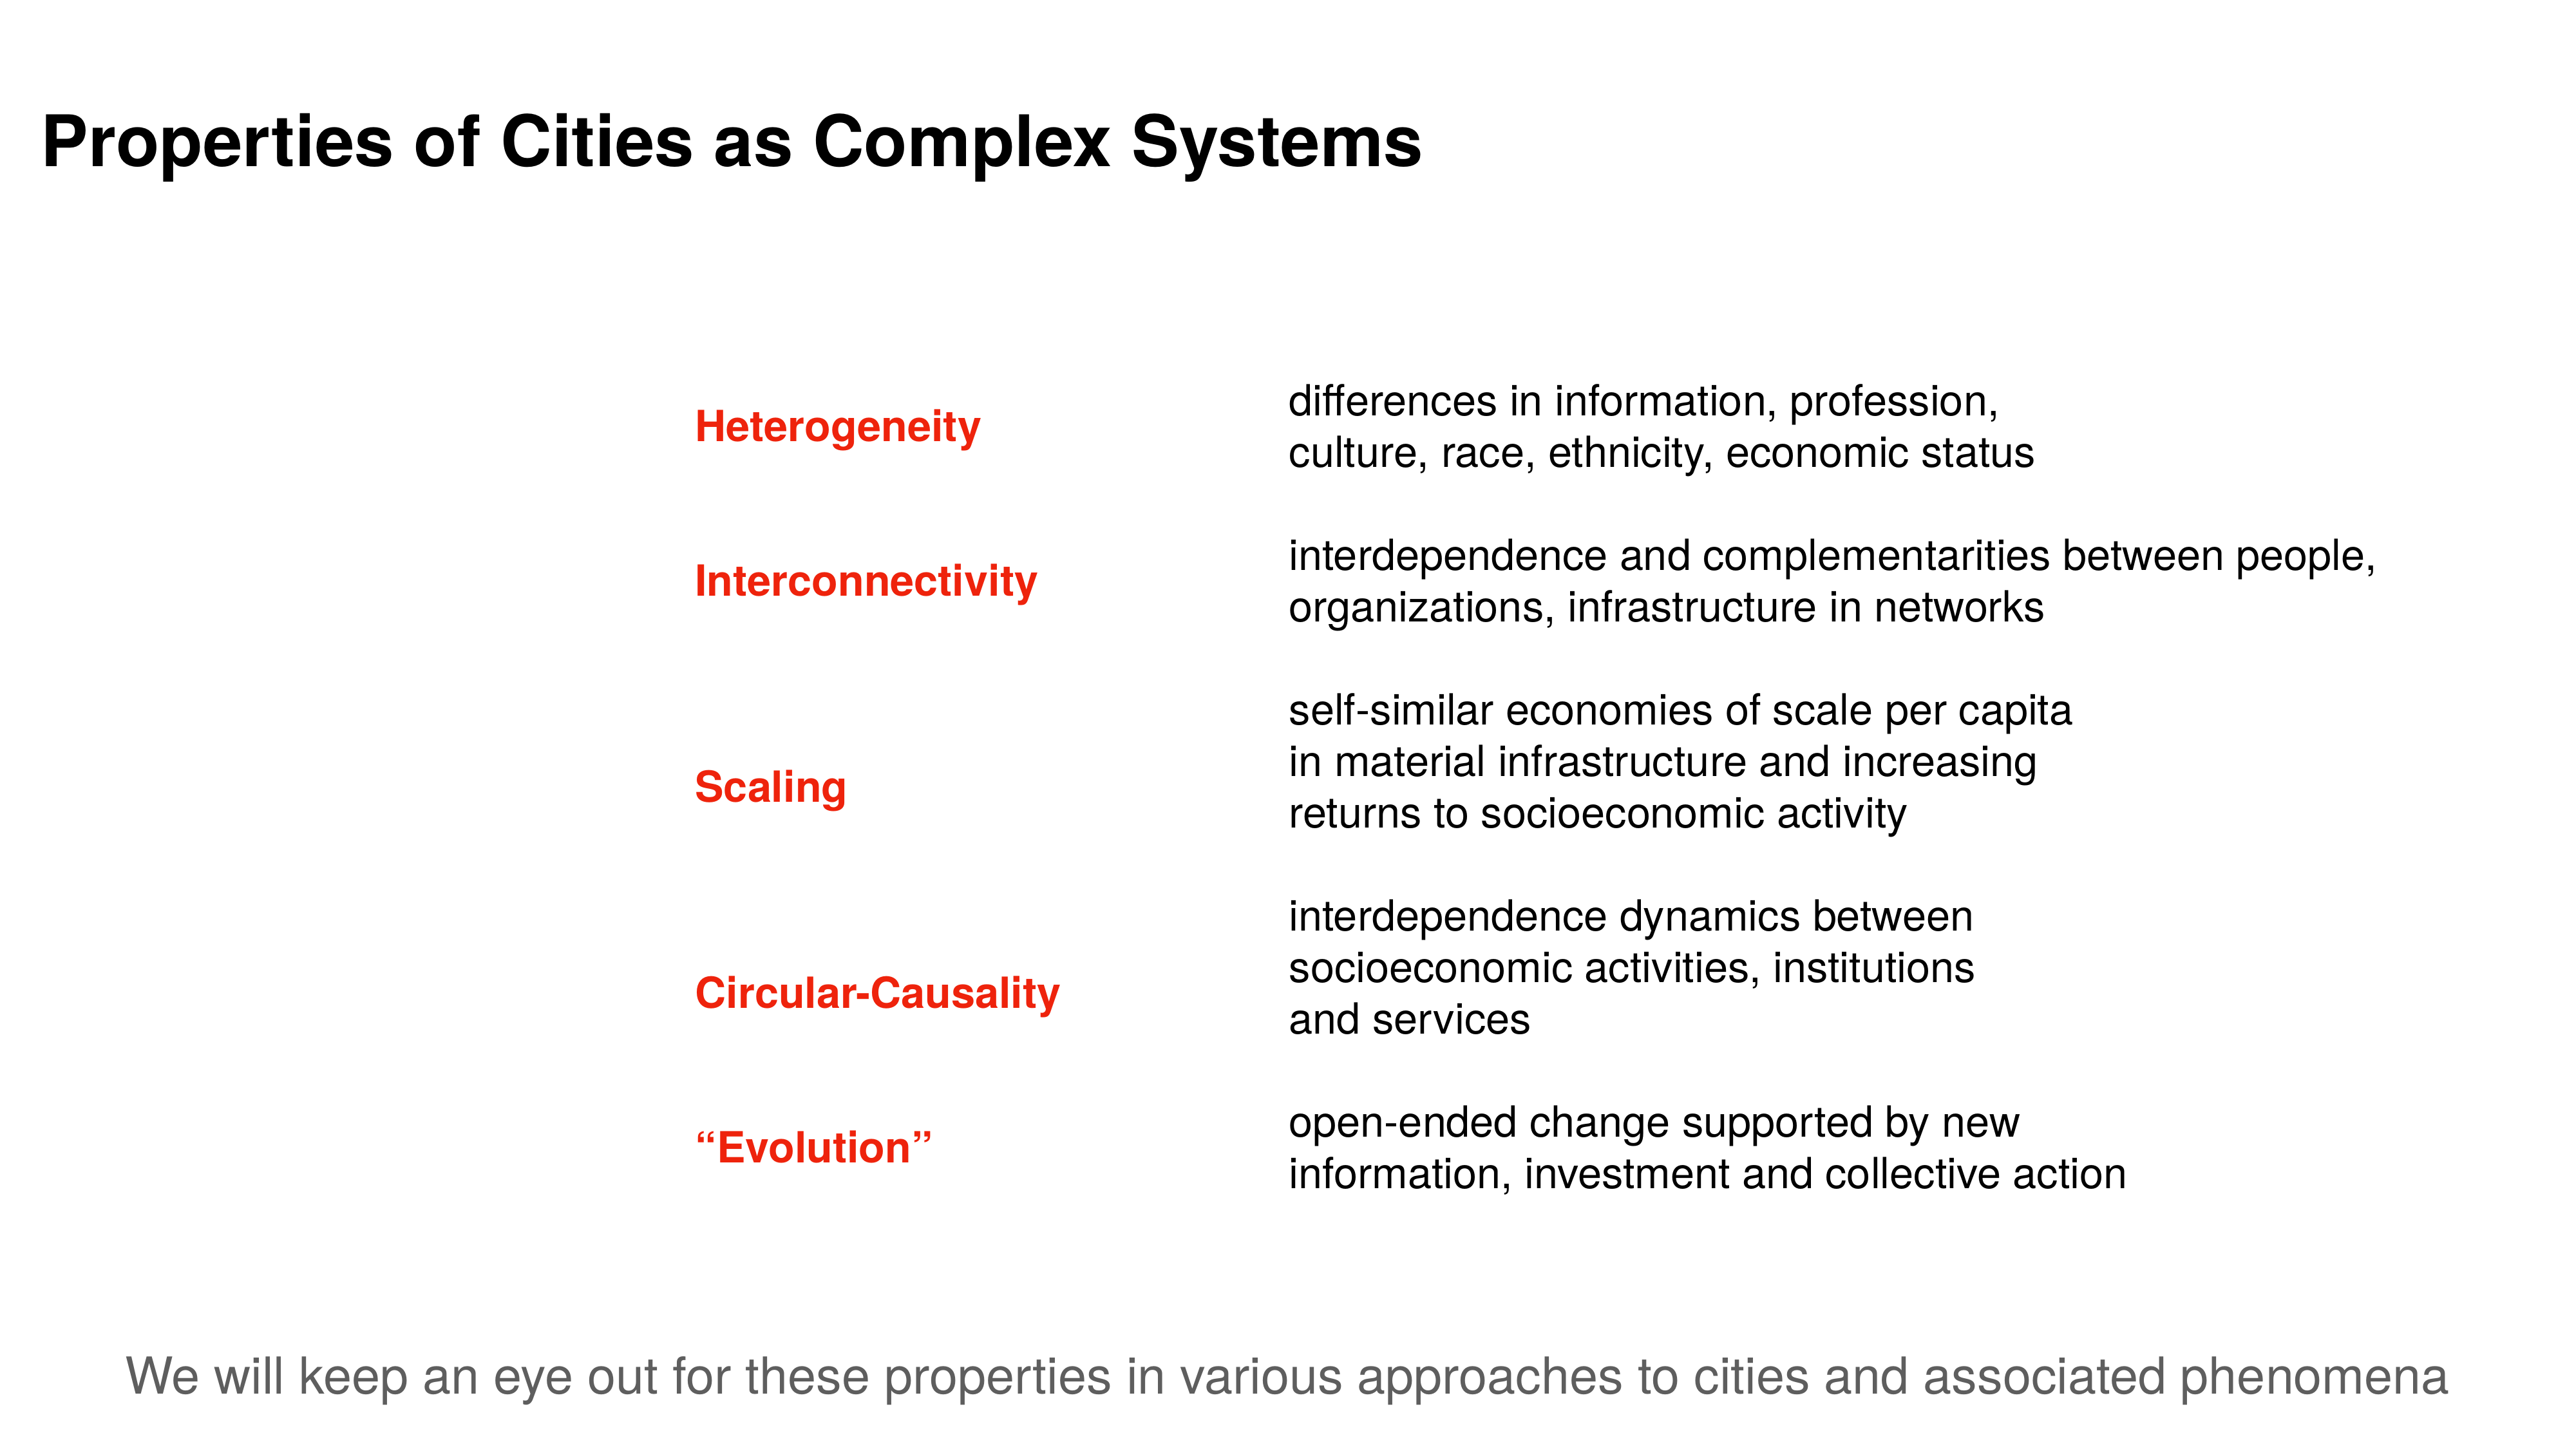

Properties of Cities as Complex Systems
differences in information, profession,
culture, race, ethnicity, economic status

interdependence and complementarities between people,
organizations, infrastructure in networks

self-similar economies of scale per capita
in material infrastructure and increasing
returns to socioeconomic activity

interdependence dynamics between
socioeconomic activities, institutions
and services

open-ended change supported by new
information, investment and collective action
Heterogeneity

Interconnectivity

Scaling

Circular-Causality

“Evolution”
We will keep an eye out for these properties in various approaches to cities and associated phenomena